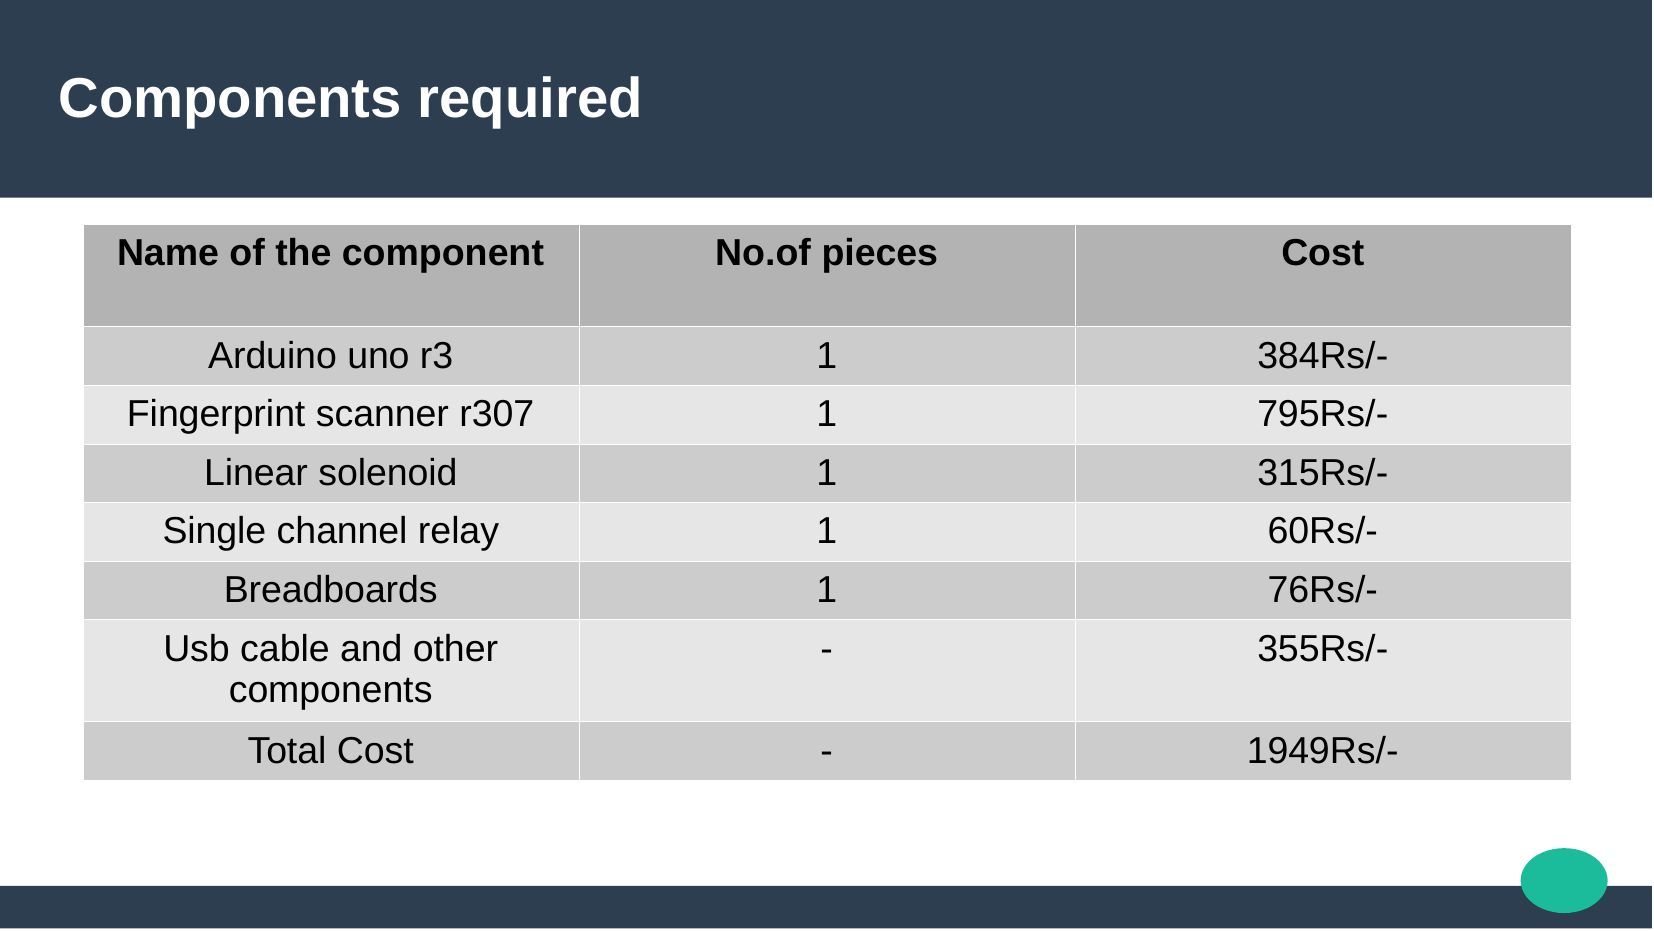

Components required
| Name of the component | No.of pieces | Cost |
| --- | --- | --- |
| Arduino uno r3 | 1 | 384Rs/- |
| Fingerprint scanner r307 | 1 | 795Rs/- |
| Linear solenoid | 1 | 315Rs/- |
| Single channel relay | 1 | 60Rs/- |
| Breadboards | 1 | 76Rs/- |
| Usb cable and other components | - | 355Rs/- |
| Total Cost | - | 1949Rs/- |